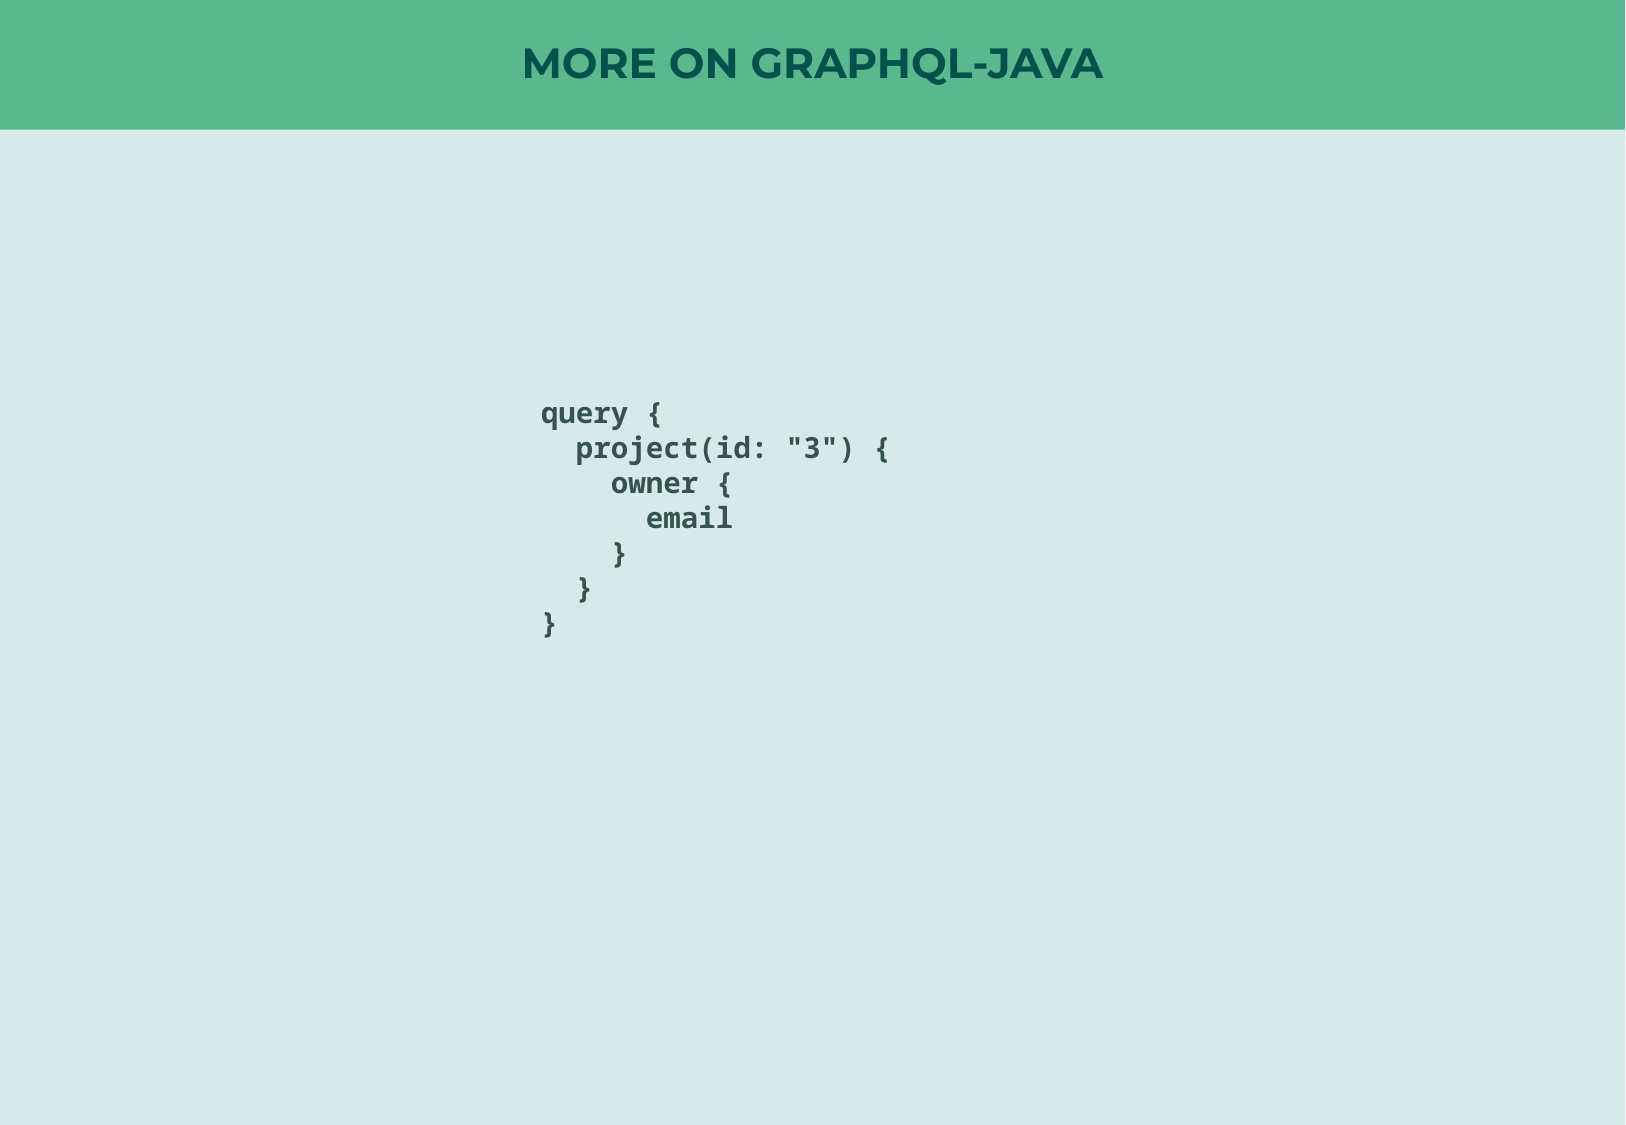

# More on Graphql-Java
query {
  project(id: "3") {
    owner {
      email
    }
  }
}